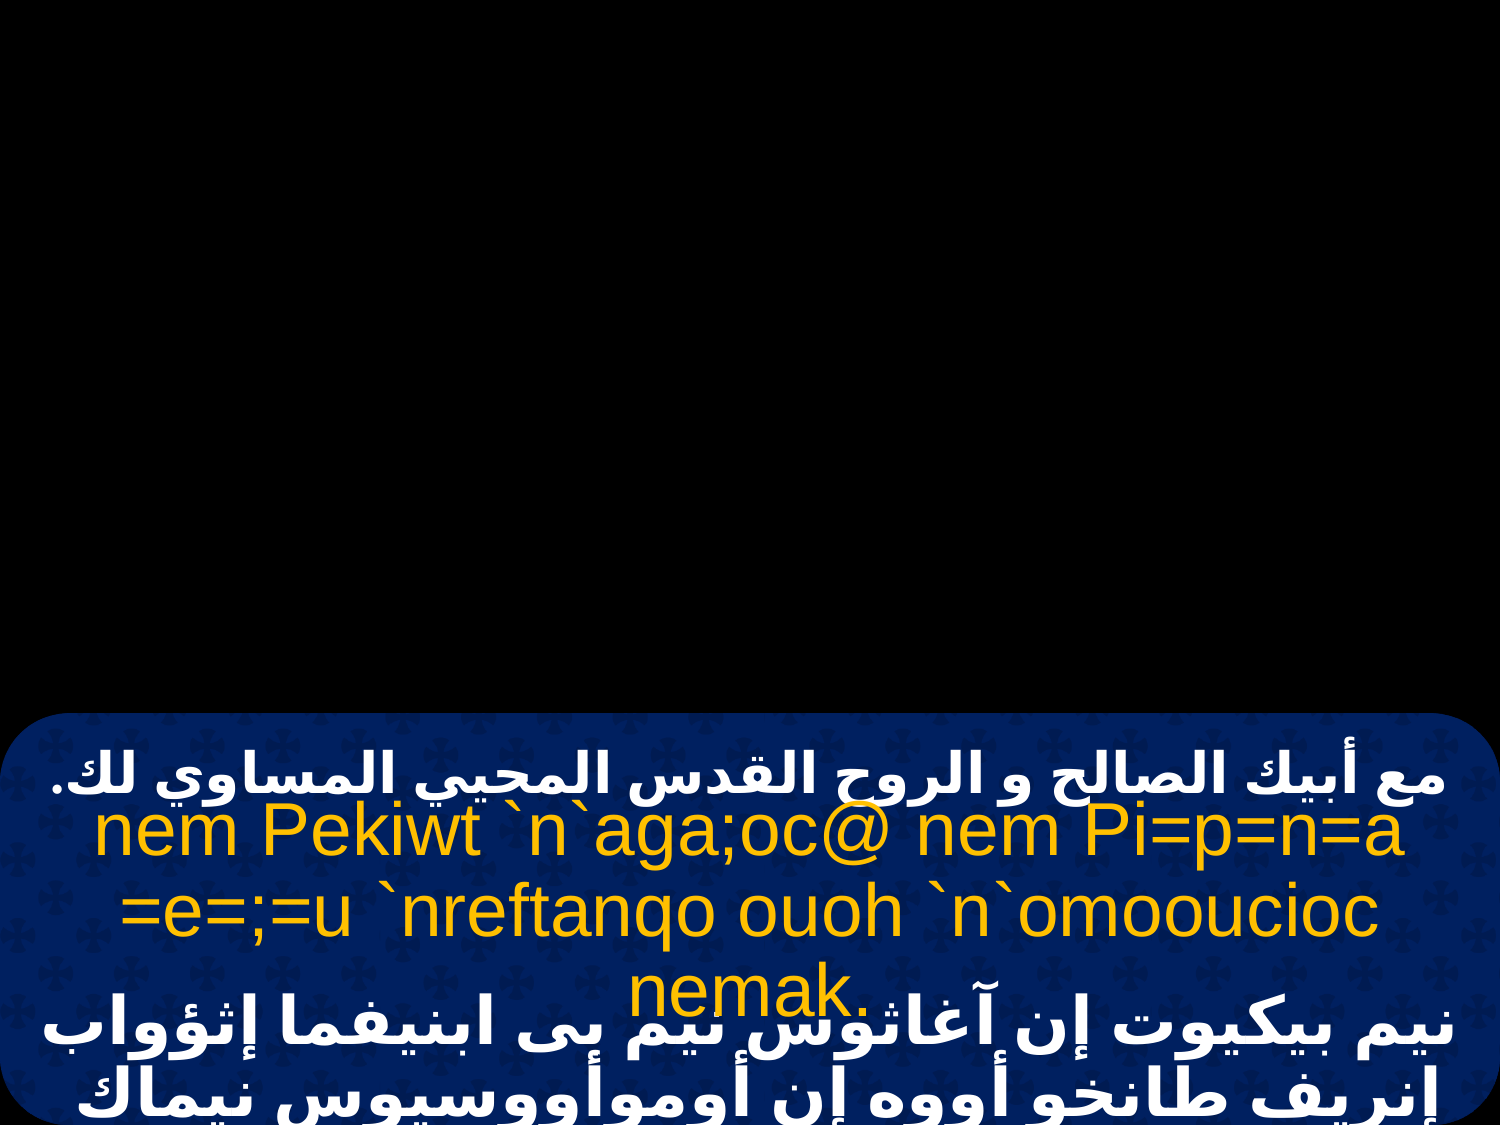

# مع أبيك الصالح و الروح القدس المحيي المساوي لك.
nem Pekiwt `n`aga;oc@ nem Pi=p=n=a =e=;=u `nreftanqo ouoh `n`omooucioc nemak.
نيم بيكيوت إن آغاثوس نيم بى ابنيفما إثؤواب إنريف طانخو أووه إن أوموأووسيوس نيماك